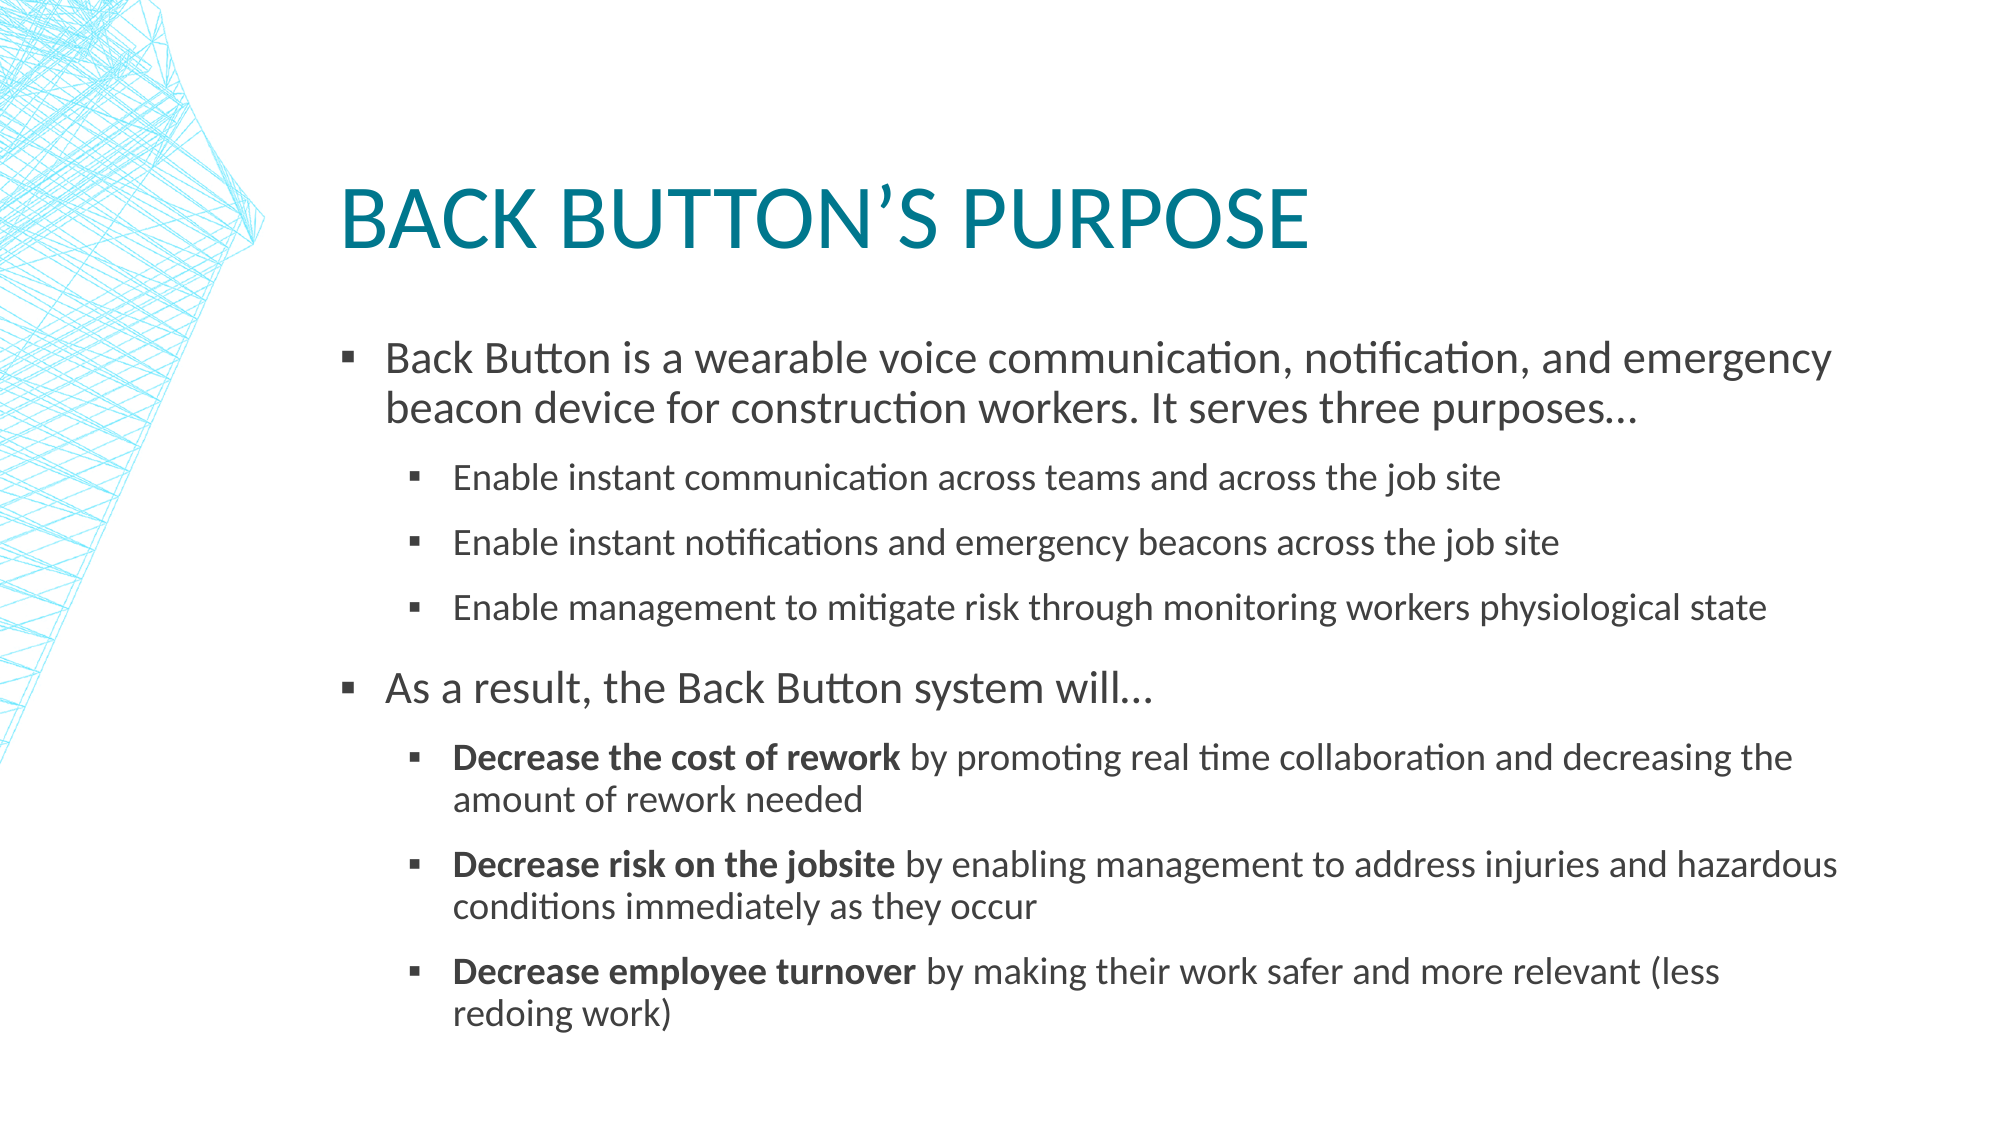

# Back button’s Purpose
Back Button is a wearable voice communication, notification, and emergency beacon device for construction workers. It serves three purposes…
Enable instant communication across teams and across the job site
Enable instant notifications and emergency beacons across the job site
Enable management to mitigate risk through monitoring workers physiological state
As a result, the Back Button system will…
Decrease the cost of rework by promoting real time collaboration and decreasing the amount of rework needed
Decrease risk on the jobsite by enabling management to address injuries and hazardous conditions immediately as they occur
Decrease employee turnover by making their work safer and more relevant (less redoing work)